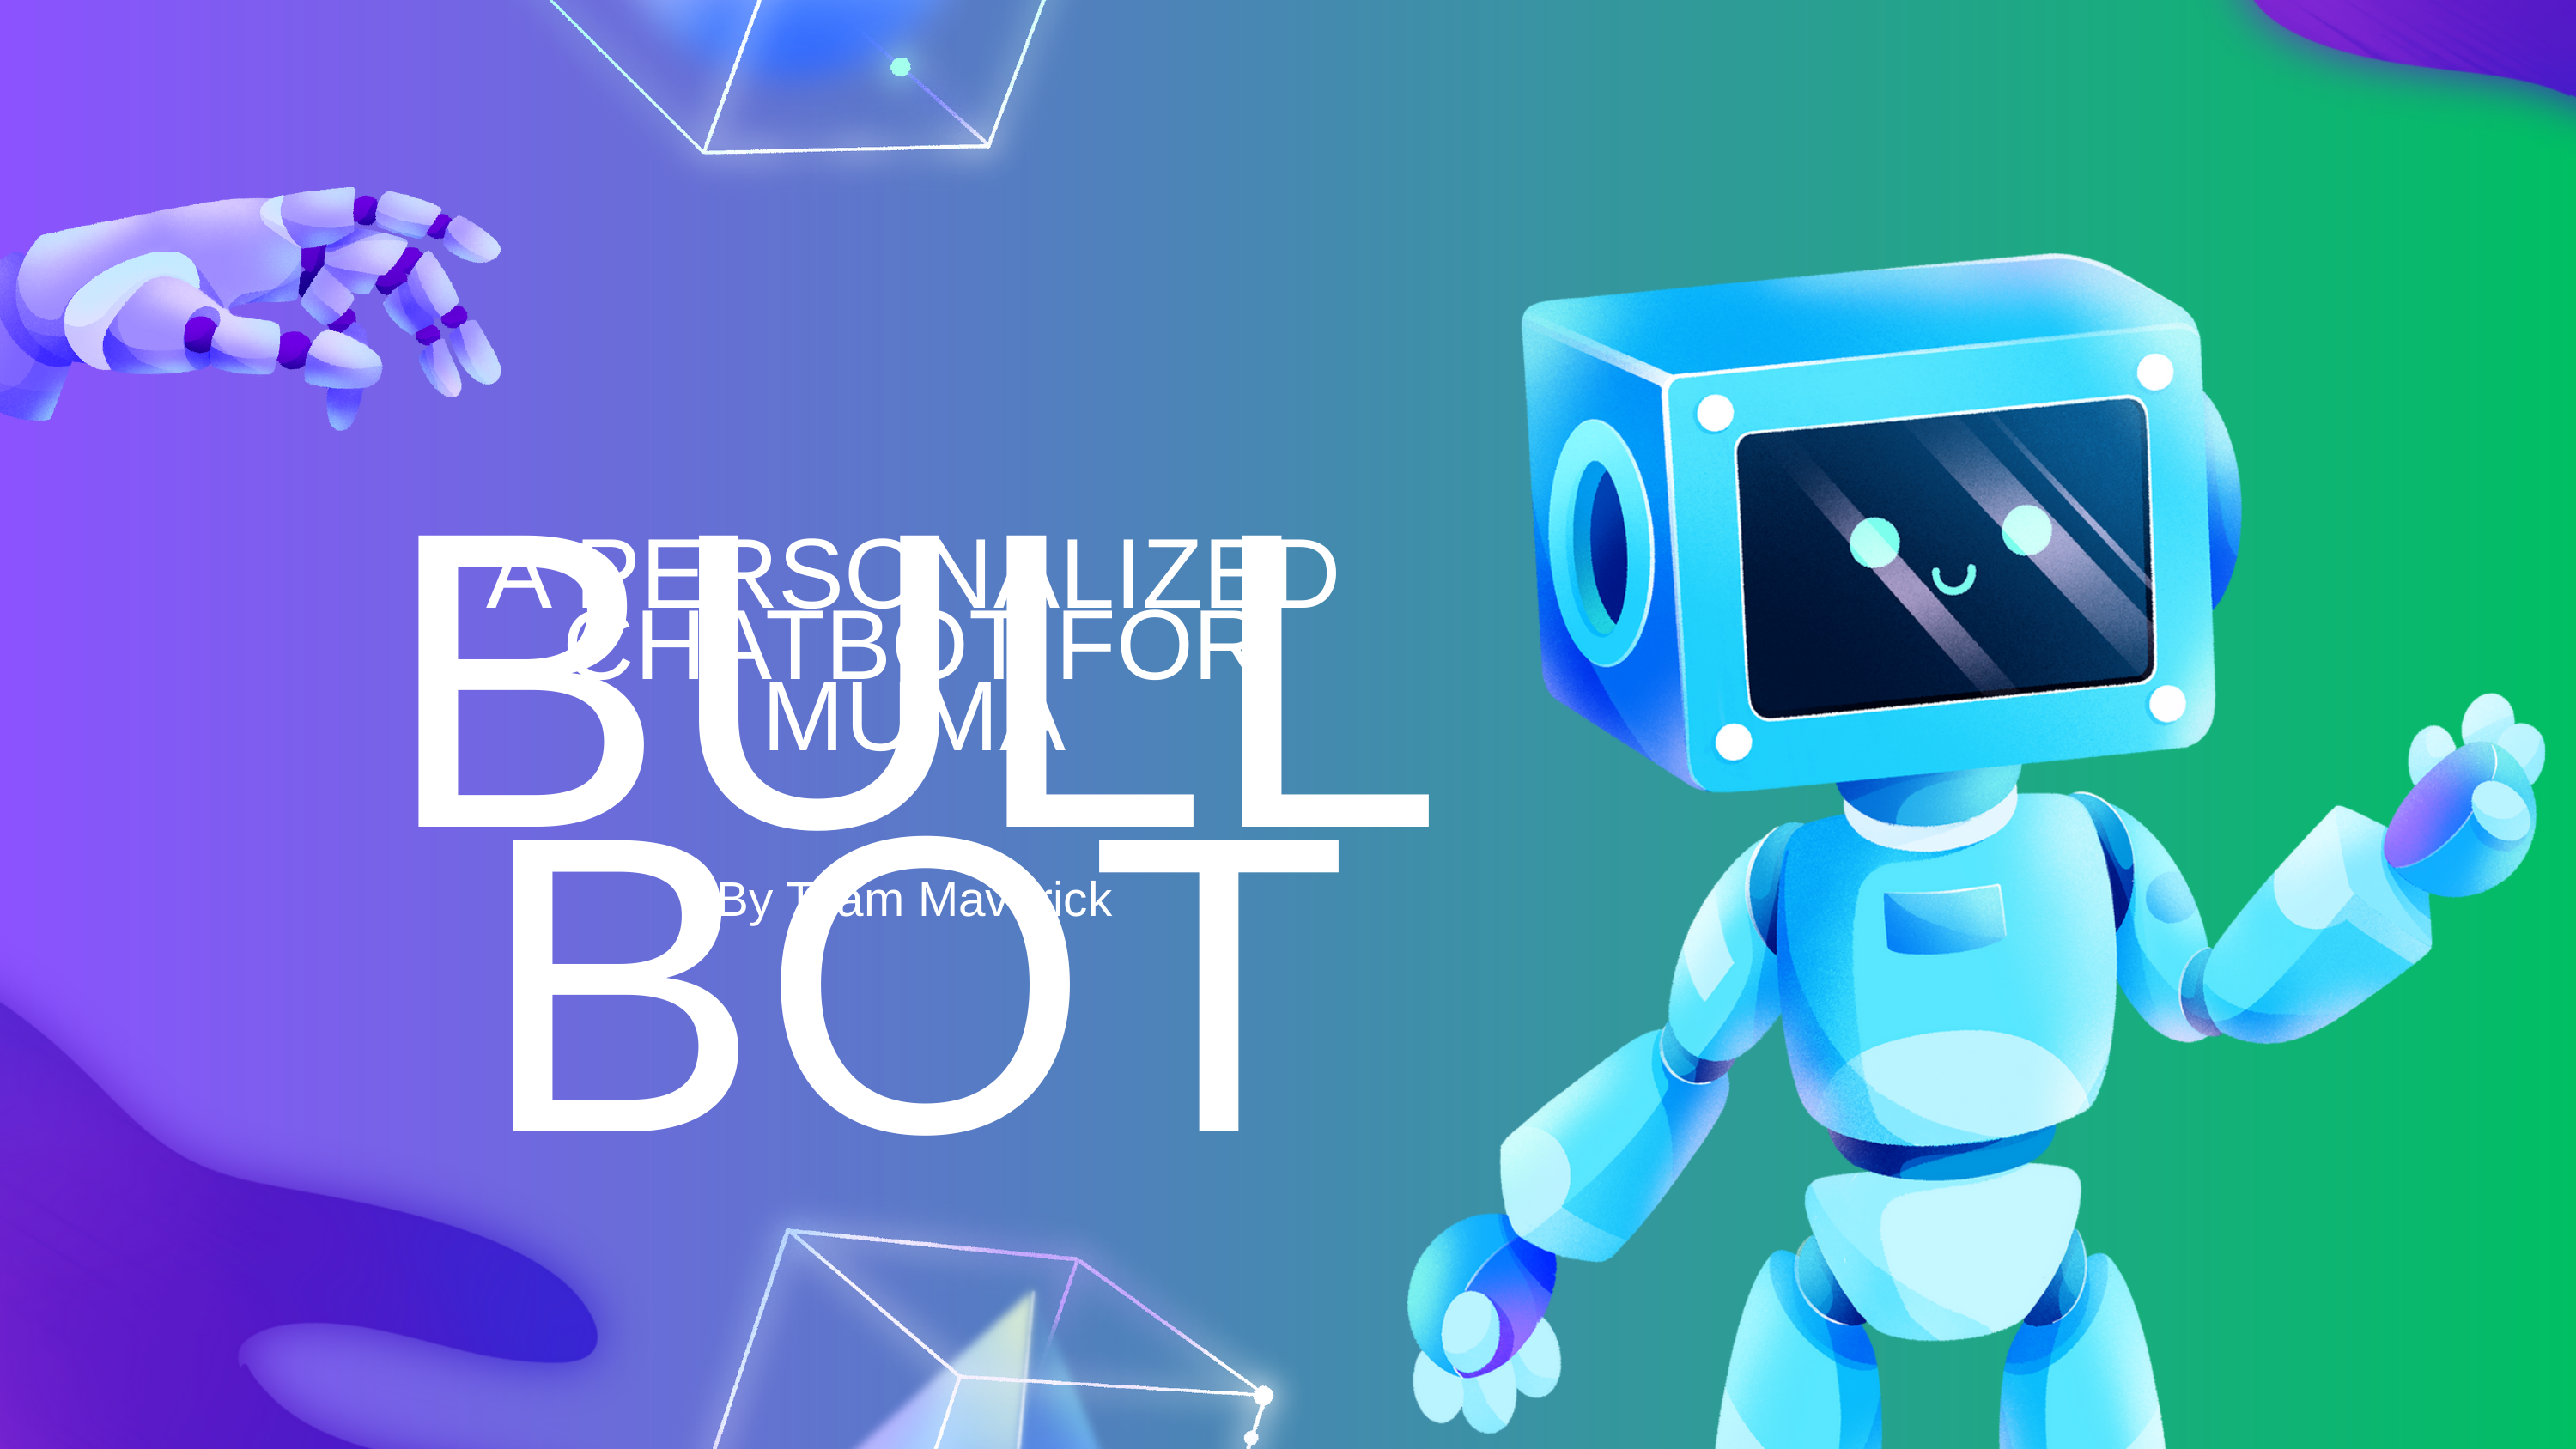

A PERSONALIZED CHATBOT FOR MUMA
BULLBOT
By Team Maverick